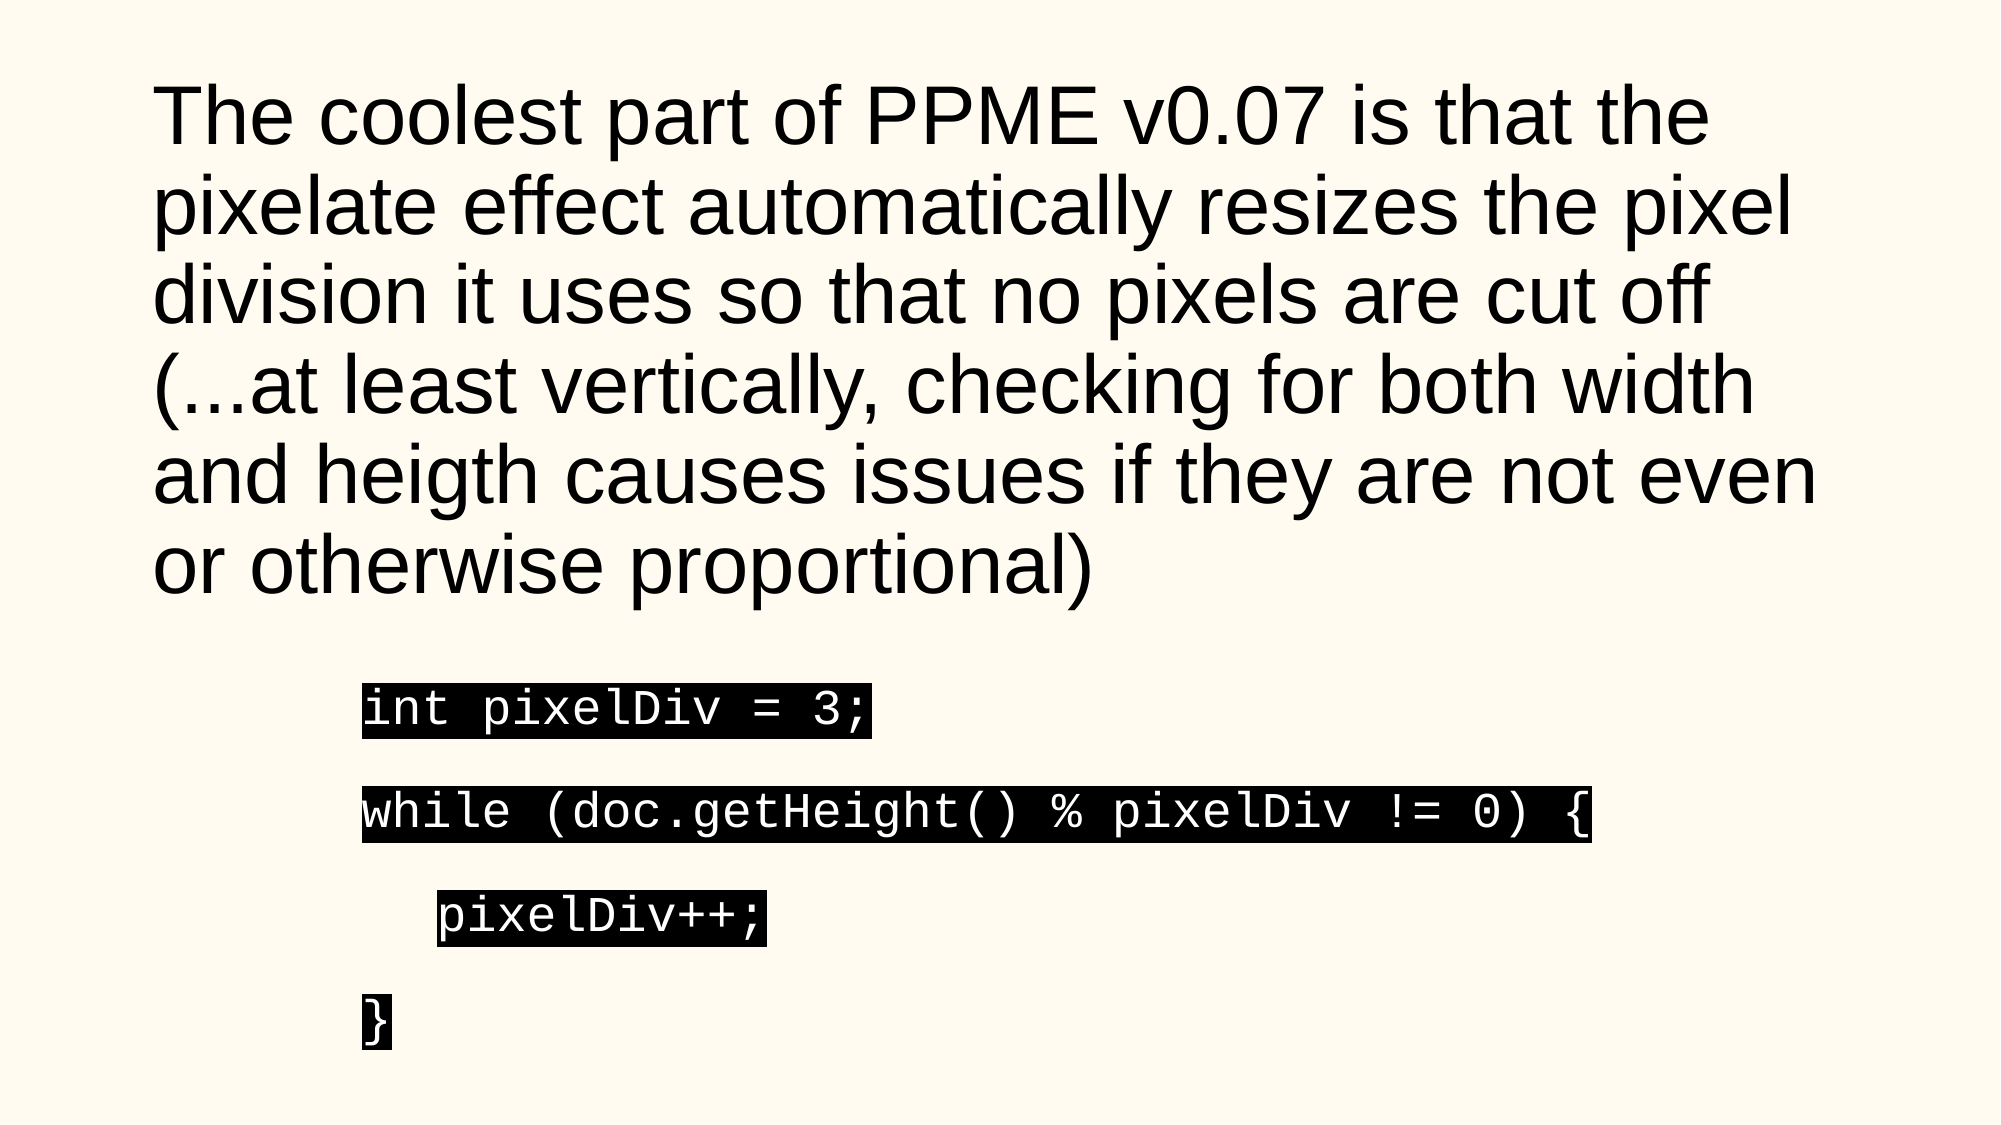

# The coolest part of PPME v0.07 is that the pixelate effect automatically resizes the pixel division it uses so that no pixels are cut off
(...at least vertically, checking for both width and heigth causes issues if they are not even or otherwise proportional)
int pixelDiv = 3;
while (doc.getHeight() % pixelDiv != 0) {
pixelDiv++;
}